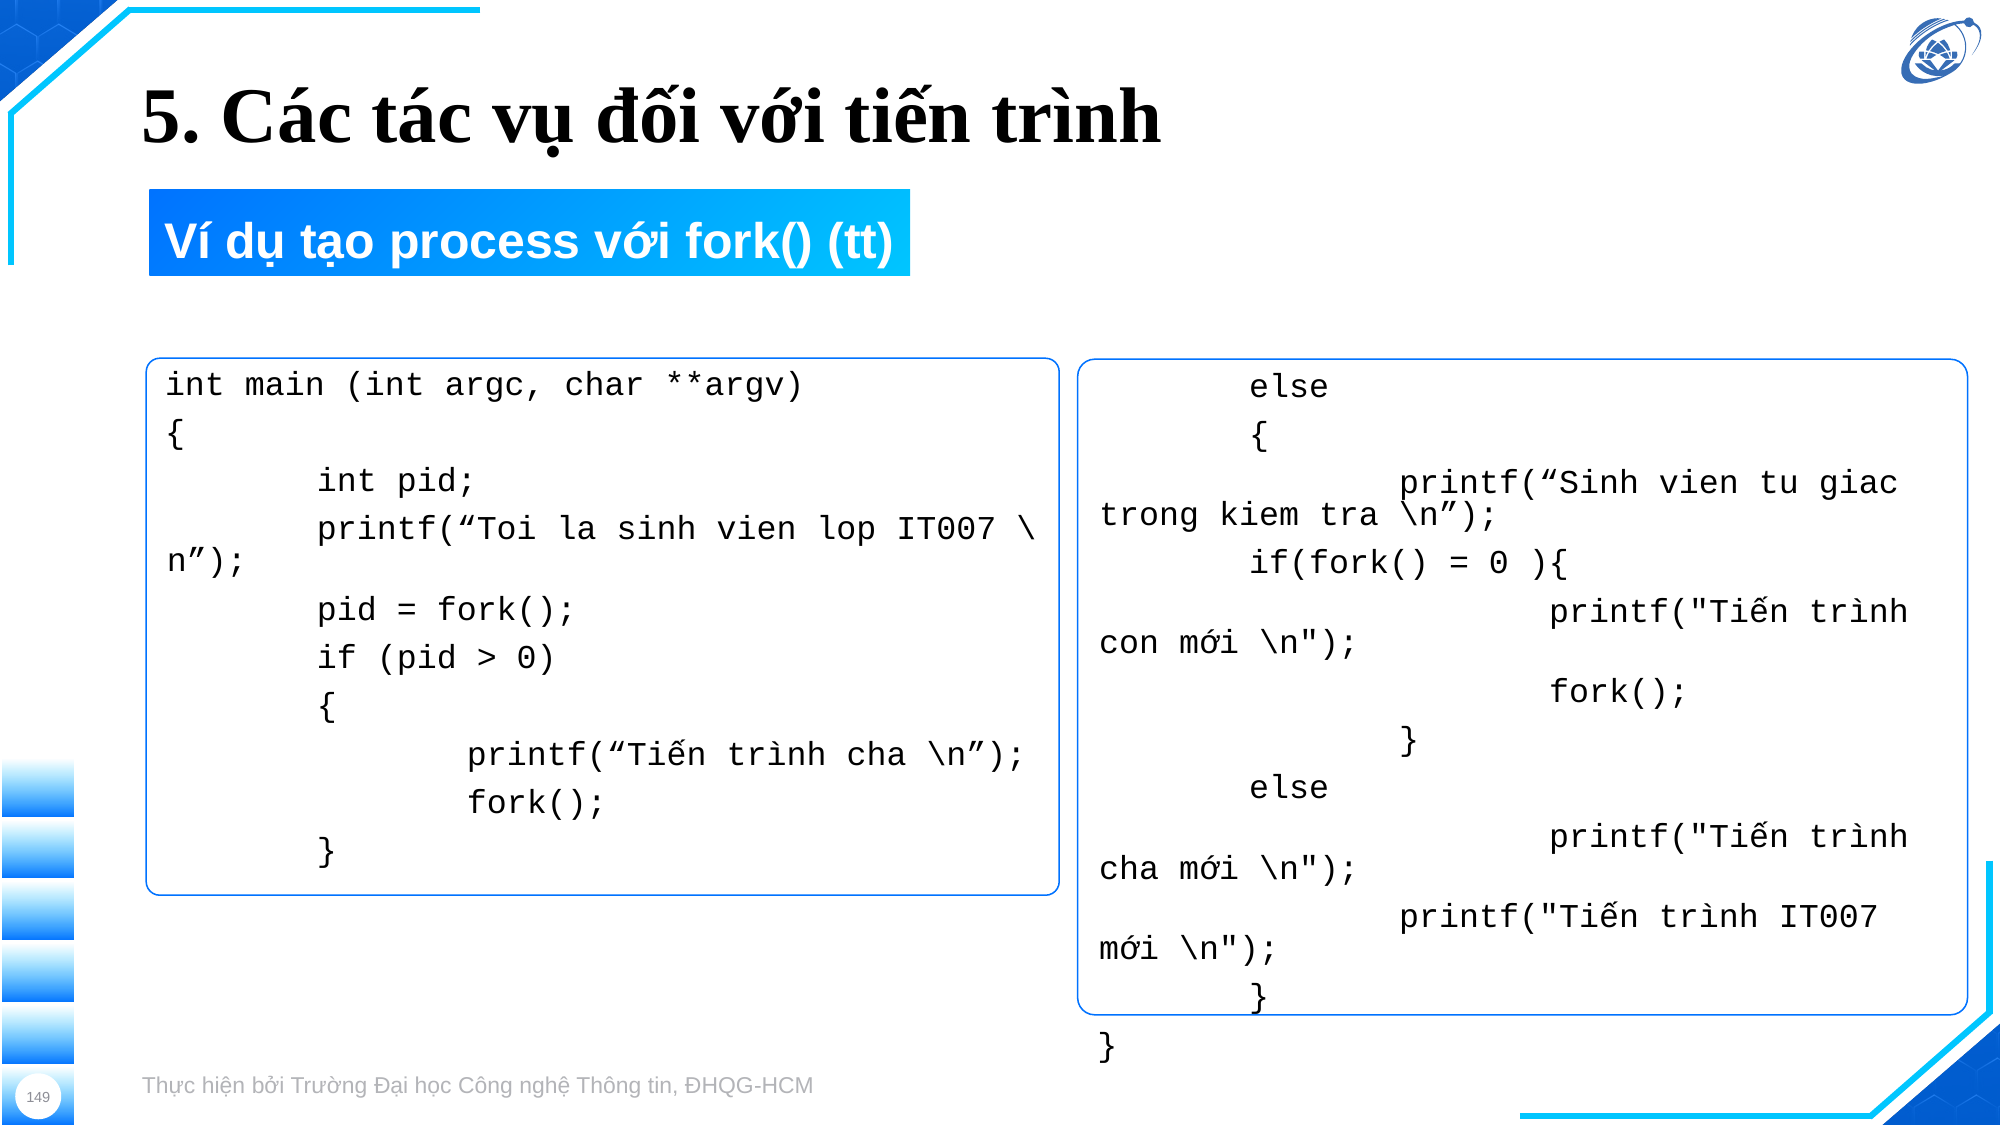

# 5. Các tác vụ đối với tiến trình
Ví dụ tạo process với fork() (tt)
int main (int argc, char **argv)
{
		int pid;
		printf(“Toi la sinh vien lop IT007 \n”);
		pid = fork();
		if (pid > 0)
		{
			printf(“Tiến trình cha \n”);
			fork();
		}

		else
		{
			printf(“Sinh vien tu giac trong kiem tra \n”);
	    	if(fork() = 0 ){
				printf("Tiến trình con mới \n");
				fork();
			}
	    	else
				printf("Tiến trình cha mới \n");
			printf("Tiến trình IT007 mới \n");
		}
}
Thực hiện bởi Trường Đại học Công nghệ Thông tin, ĐHQG-HCM
149